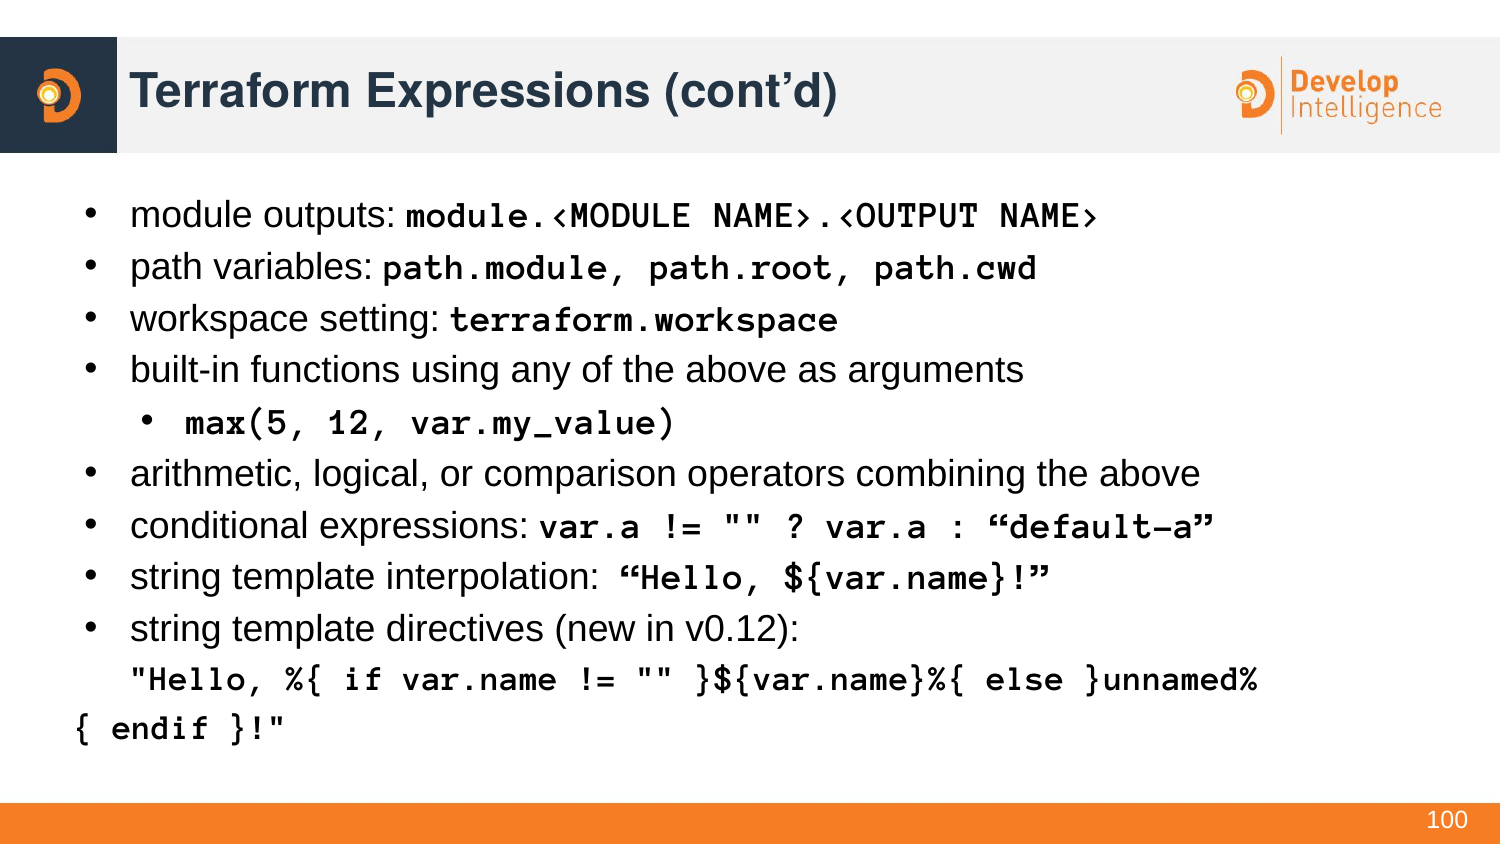

# Terraform Expressions (cont’d)
module outputs: module.<MODULE NAME>.<OUTPUT NAME>
path variables: path.module, path.root, path.cwd
workspace setting: terraform.workspace
built-in functions using any of the above as arguments
max(5, 12, var.my_value)
arithmetic, logical, or comparison operators combining the above
conditional expressions: var.a != "" ? var.a : “default-a”
string template interpolation:  “Hello, ${var.name}!”
string template directives (new in v0.12):
"Hello, %{ if var.name != "" }${var.name}%{ else }unnamed%{ endif }!"
100